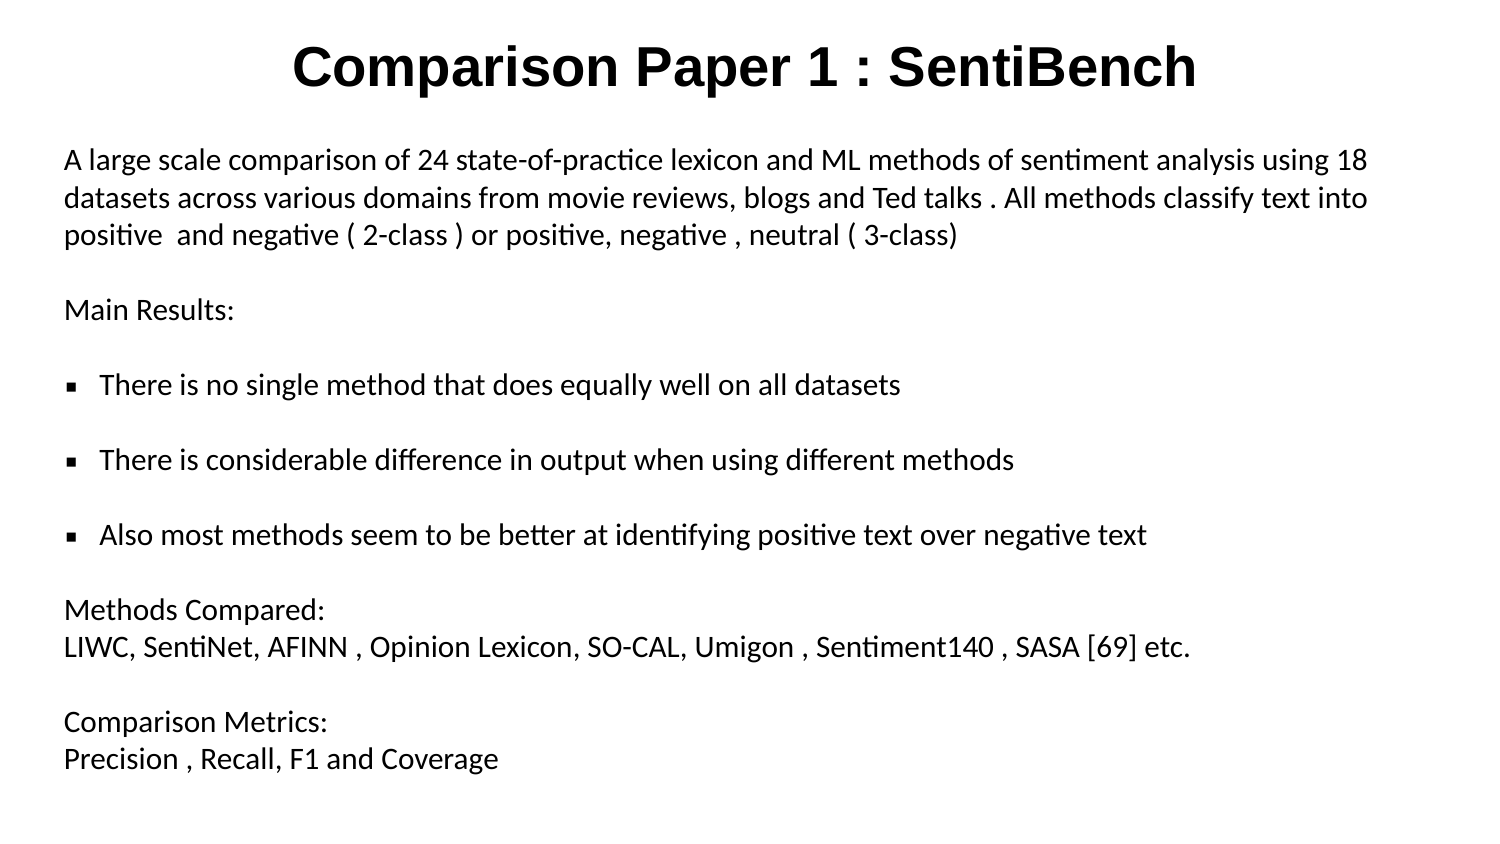

Comparison Paper 1 : SentiBench
A large scale comparison of 24 state-of-practice lexicon and ML methods of sentiment analysis using 18 datasets across various domains from movie reviews, blogs and Ted talks . All methods classify text into positive  and negative ( 2-class ) or positive, negative , neutral ( 3-class)

Main Results:

There is no single method that does equally well on all datasets

There is considerable difference in output when using different methods

Also most methods seem to be better at identifying positive text over negative text

Methods Compared:
LIWC, SentiNet, AFINN , Opinion Lexicon, SO-CAL, Umigon , Sentiment140 , SASA [69] etc.

Comparison Metrics:
Precision , Recall, F1 and Coverage